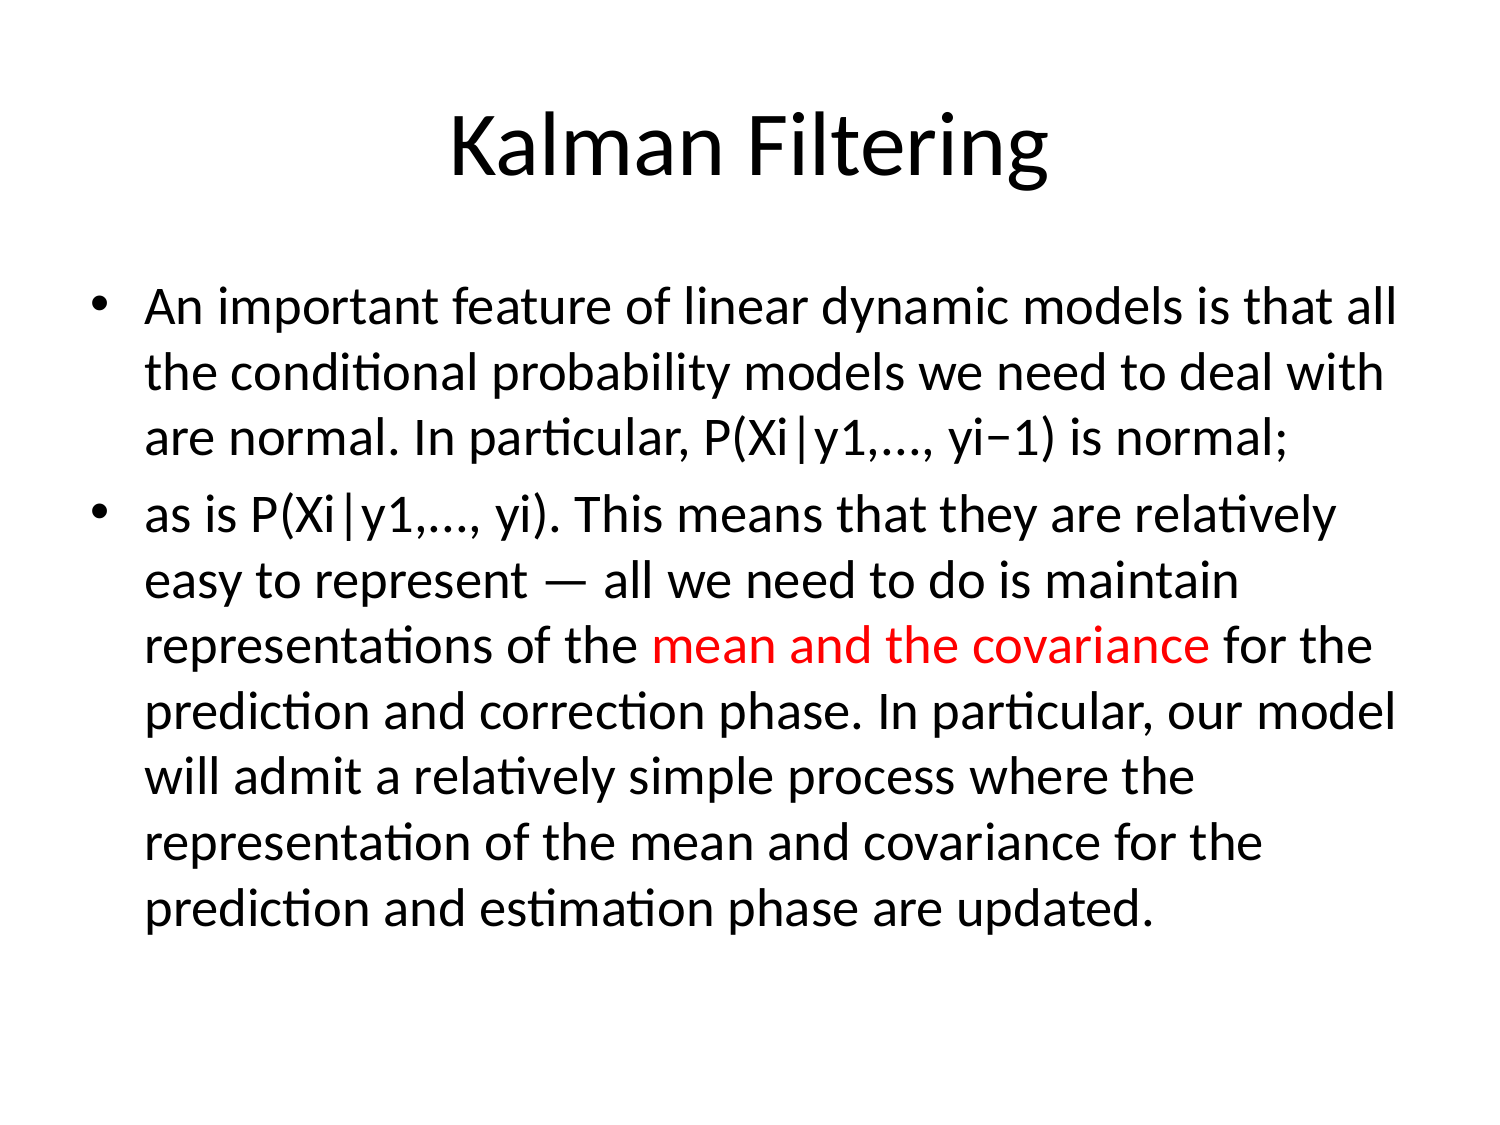

# Kalman Filtering
An important feature of linear dynamic models is that all the conditional probability models we need to deal with are normal. In particular, P(Xi|y1,..., yi−1) is normal;
as is P(Xi|y1,..., yi). This means that they are relatively easy to represent — all we need to do is maintain representations of the mean and the covariance for the prediction and correction phase. In particular, our model will admit a relatively simple process where the representation of the mean and covariance for the prediction and estimation phase are updated.